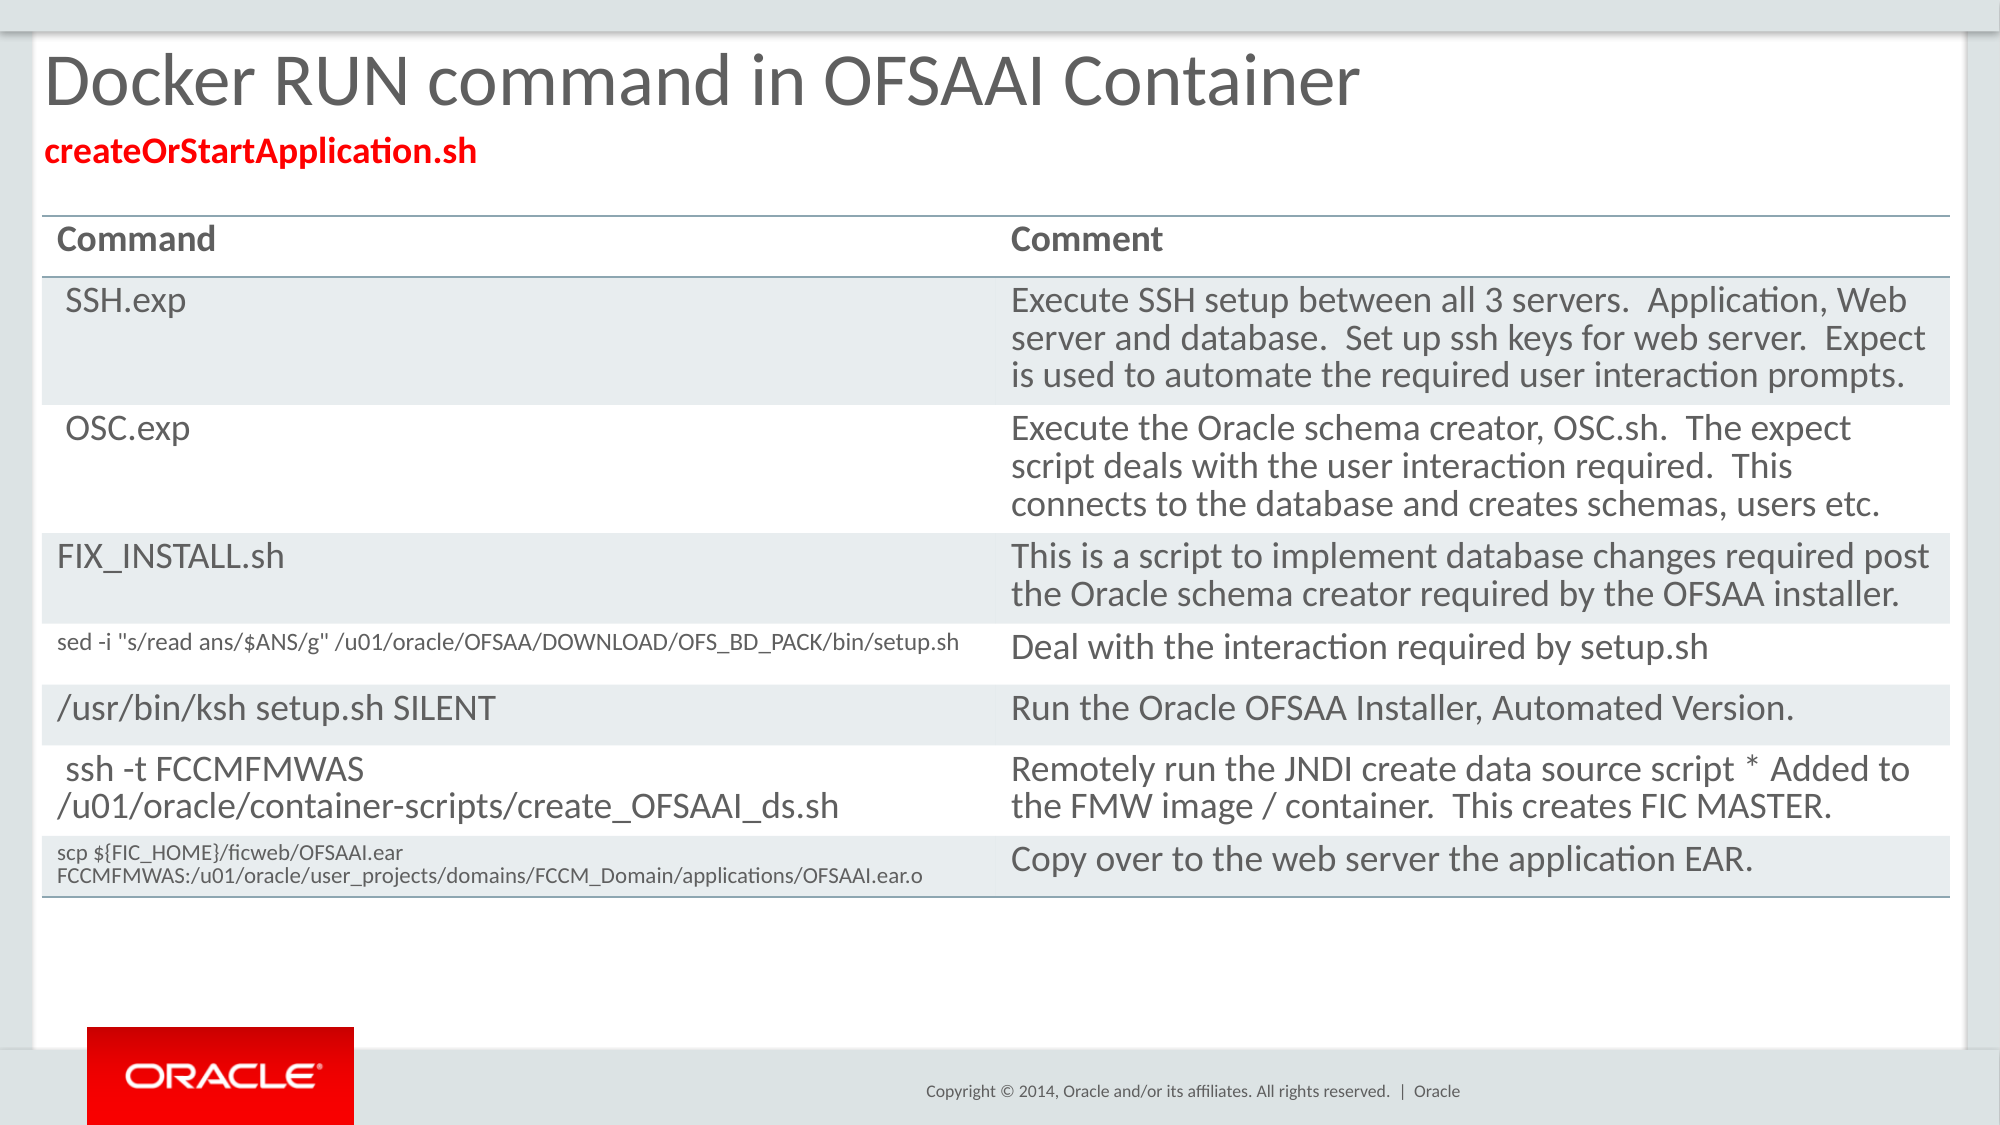

# Docker RUN command in OFSAAI Container
createOrStartApplication.sh
| Command | Comment |
| --- | --- |
| SSH.exp | Execute SSH setup between all 3 servers. Application, Web server and database. Set up ssh keys for web server. Expect is used to automate the required user interaction prompts. |
| OSC.exp | Execute the Oracle schema creator, OSC.sh. The expect script deals with the user interaction required. This connects to the database and creates schemas, users etc. |
| FIX\_INSTALL.sh | This is a script to implement database changes required post the Oracle schema creator required by the OFSAA installer. |
| sed -i "s/read ans/$ANS/g" /u01/oracle/OFSAA/DOWNLOAD/OFS\_BD\_PACK/bin/setup.sh | Deal with the interaction required by setup.sh |
| /usr/bin/ksh setup.sh SILENT | Run the Oracle OFSAA Installer, Automated Version. |
| ssh -t FCCMFMWAS /u01/oracle/container-scripts/create\_OFSAAI\_ds.sh | Remotely run the JNDI create data source script \* Added to the FMW image / container. This creates FIC MASTER. |
| scp ${FIC\_HOME}/ficweb/OFSAAI.ear FCCMFMWAS:/u01/oracle/user\_projects/domains/FCCM\_Domain/applications/OFSAAI.ear.o | Copy over to the web server the application EAR. |
Oracle